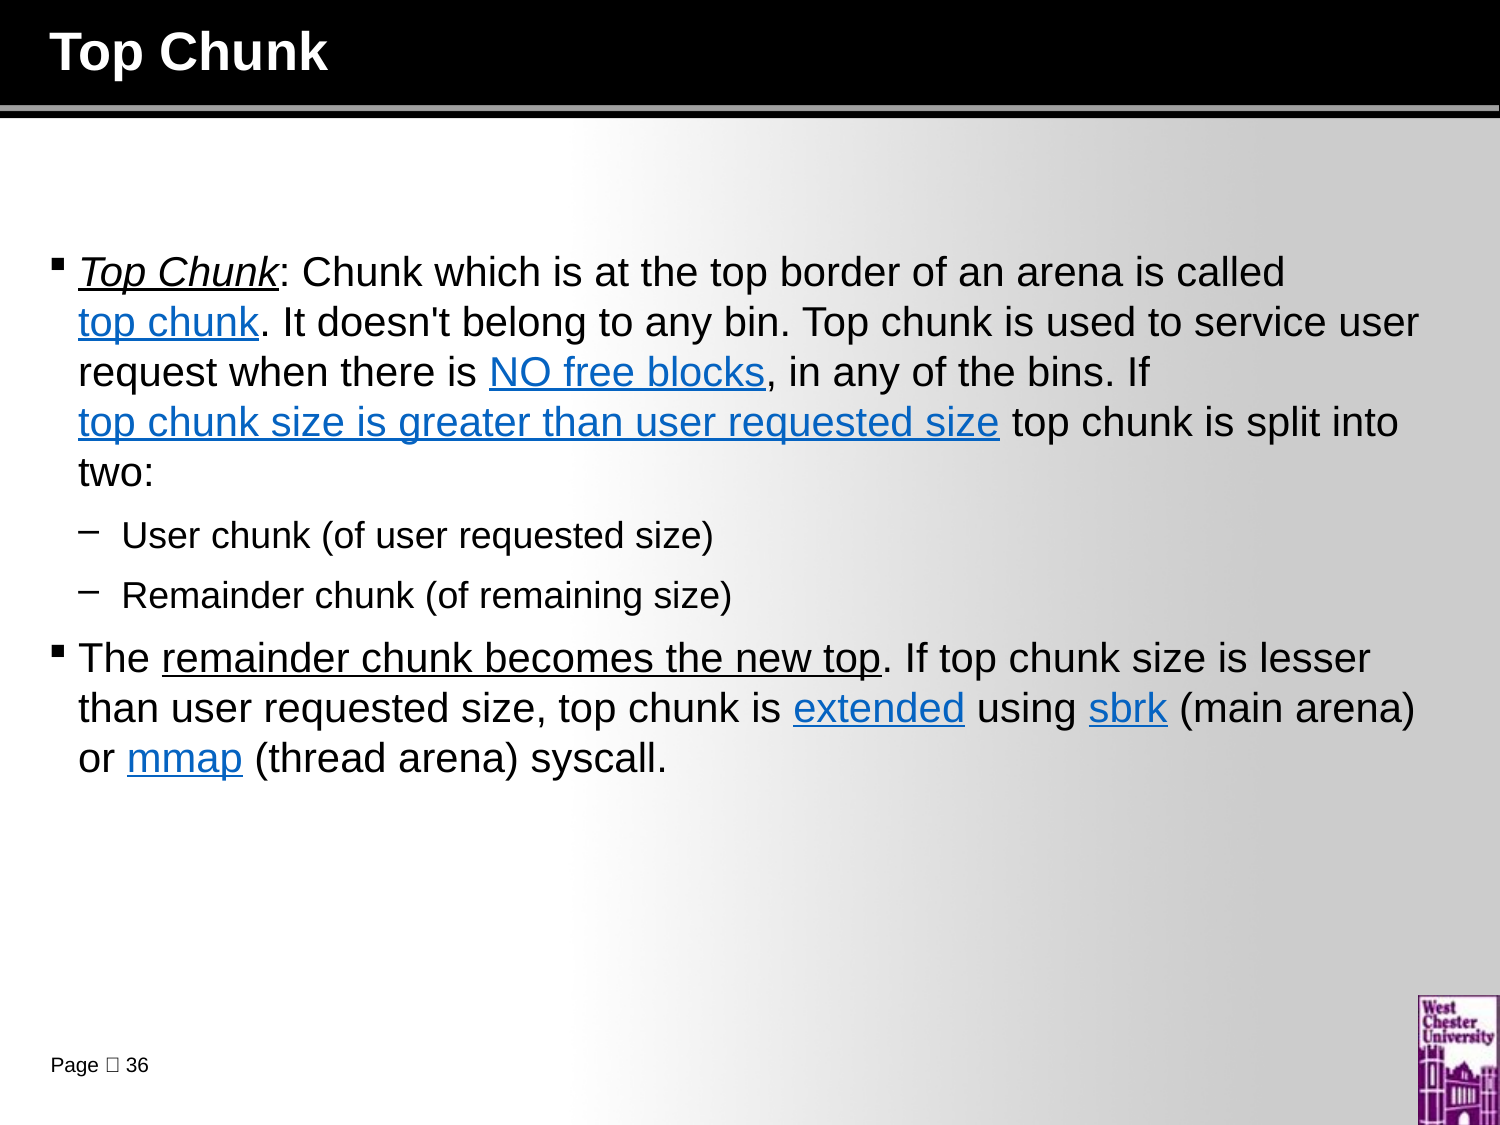

# Top Chunk
Top Chunk: Chunk which is at the top border of an arena is called top chunk. It doesn't belong to any bin. Top chunk is used to service user request when there is NO free blocks, in any of the bins. If top chunk size is greater than user requested size top chunk is split into two:
User chunk (of user requested size)
Remainder chunk (of remaining size)
The remainder chunk becomes the new top. If top chunk size is lesser than user requested size, top chunk is extended using sbrk (main arena) or mmap (thread arena) syscall.